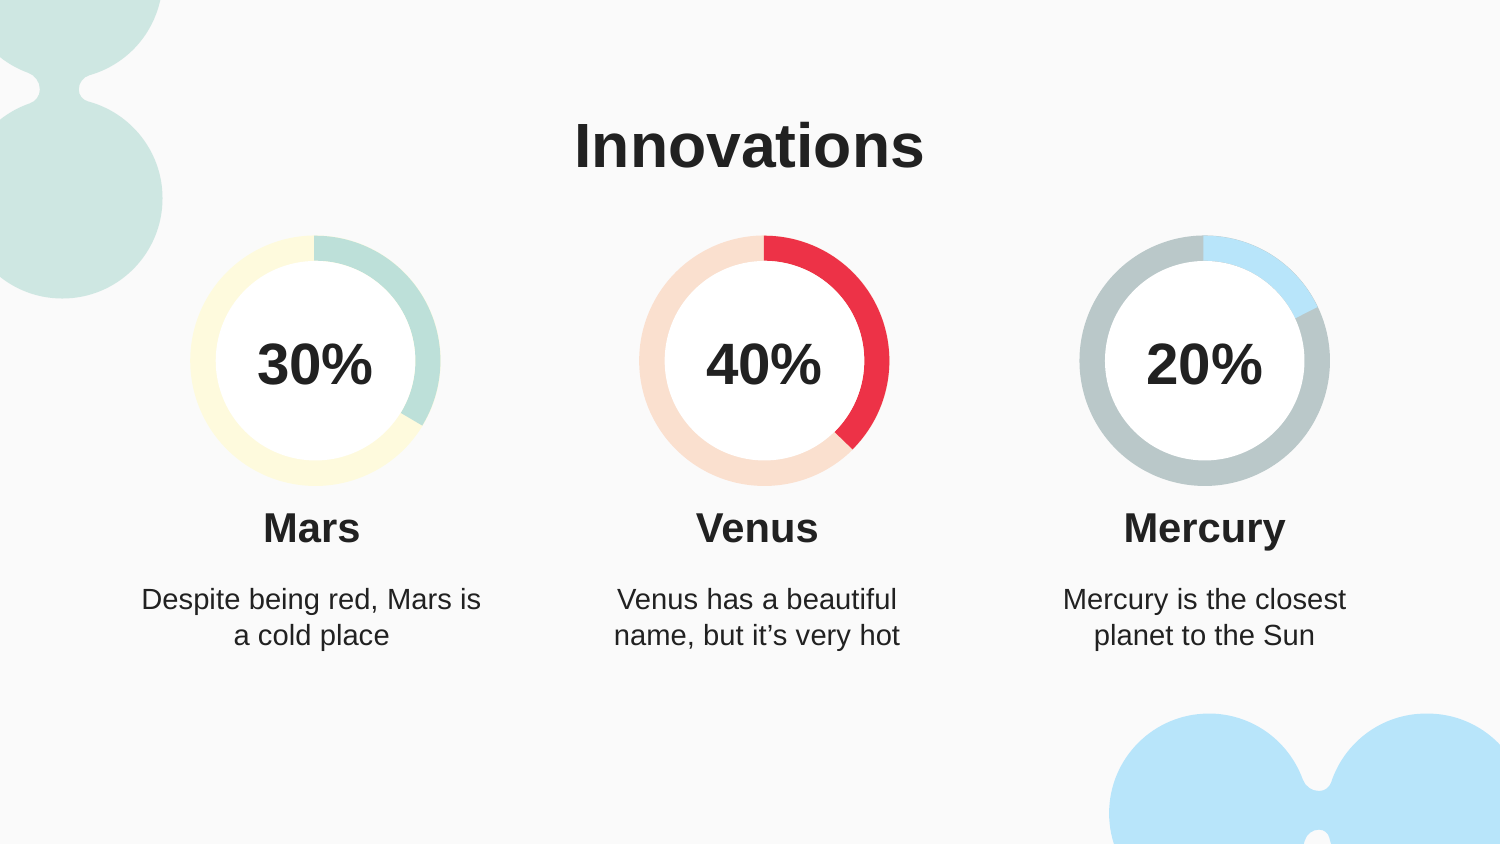

# Innovations

30%
40%
20%
Mars
Venus
Mercury
Despite being red, Mars is a cold place
Venus has a beautiful name, but it’s very hot
Mercury is the closest planet to the Sun